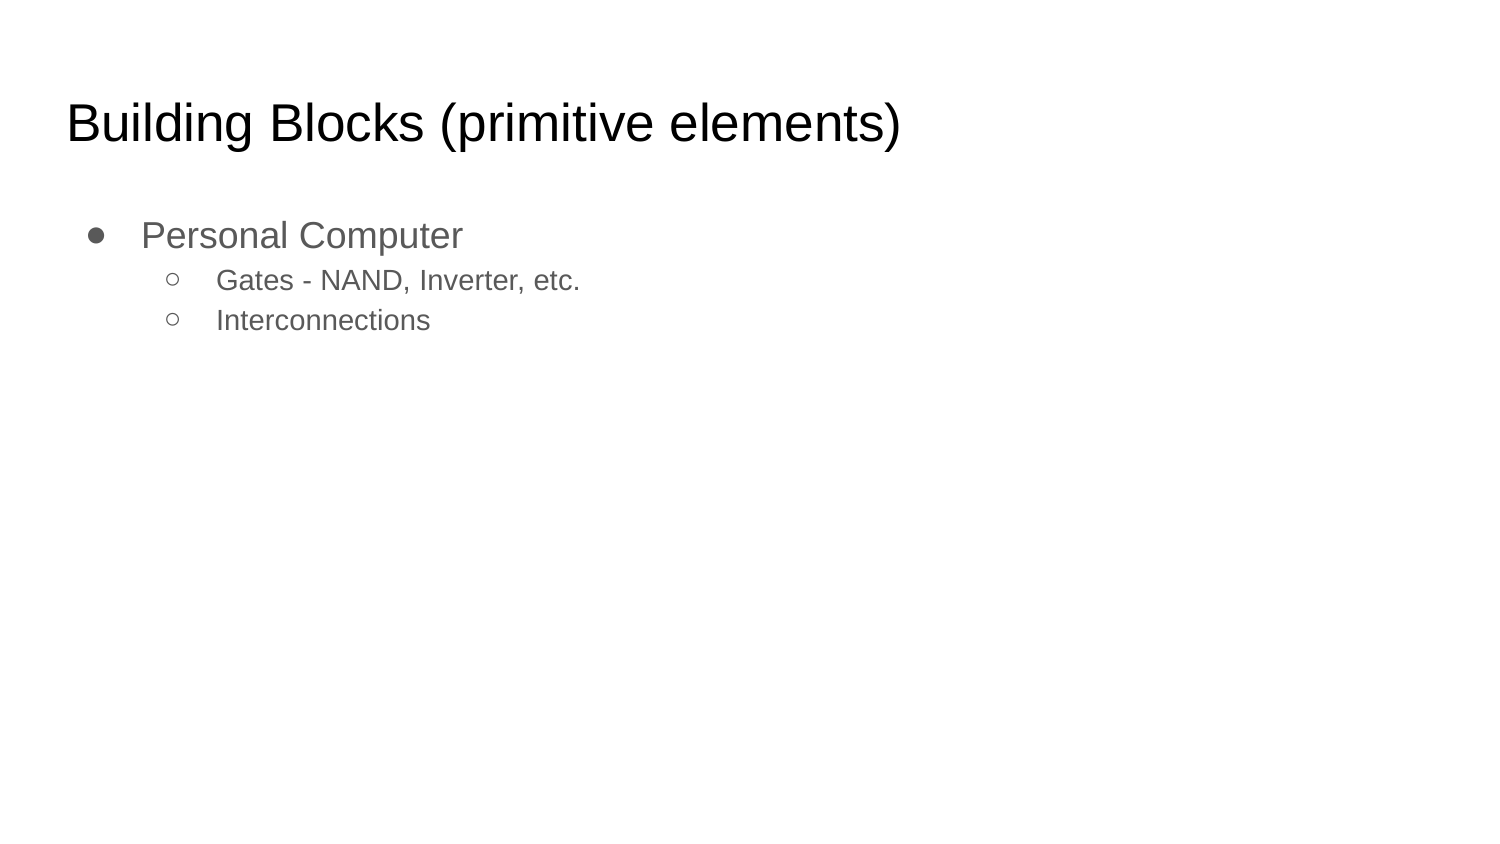

# Building Blocks (primitive elements)
Personal Computer
Gates - NAND, Inverter, etc.
Interconnections